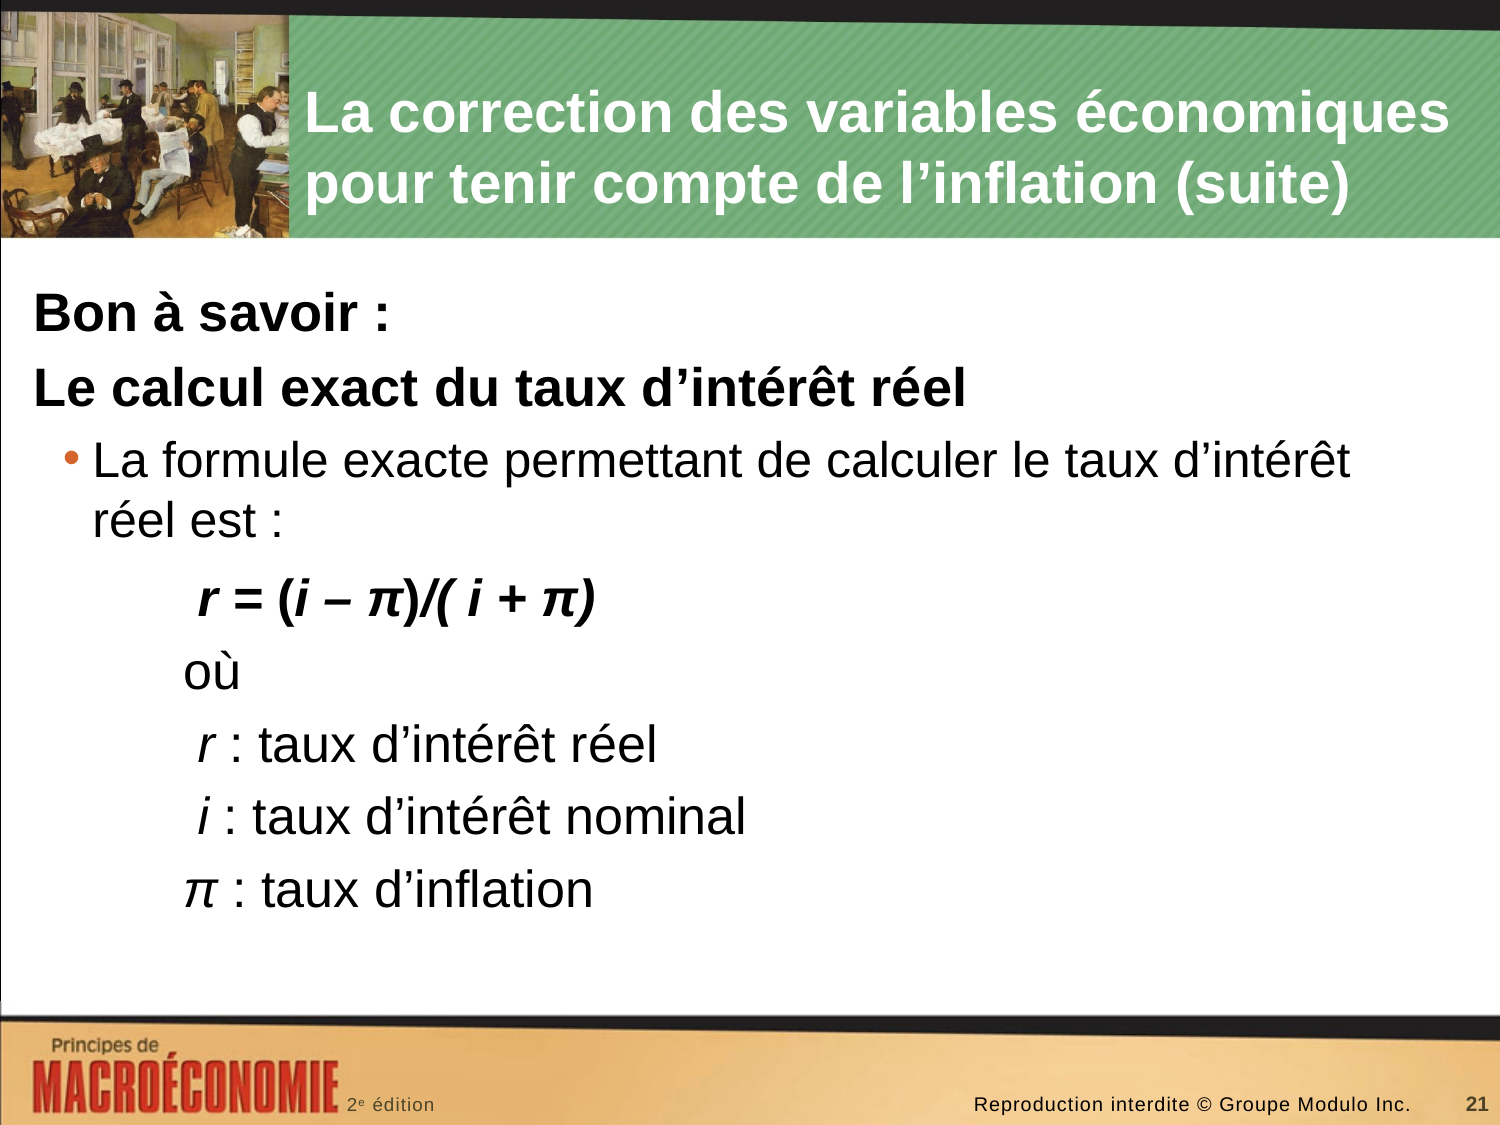

# La correction des variables économiques pour tenir compte de l’inflation (suite)
Bon à savoir :
Le calcul exact du taux d’intérêt réel
La formule exacte permettant de calculer le taux d’intérêt réel est :
	 r = (i – π)/( i + π)
	où
	 r : taux d’intérêt réel
	 i : taux d’intérêt nominal
	π : taux d’inflation

21